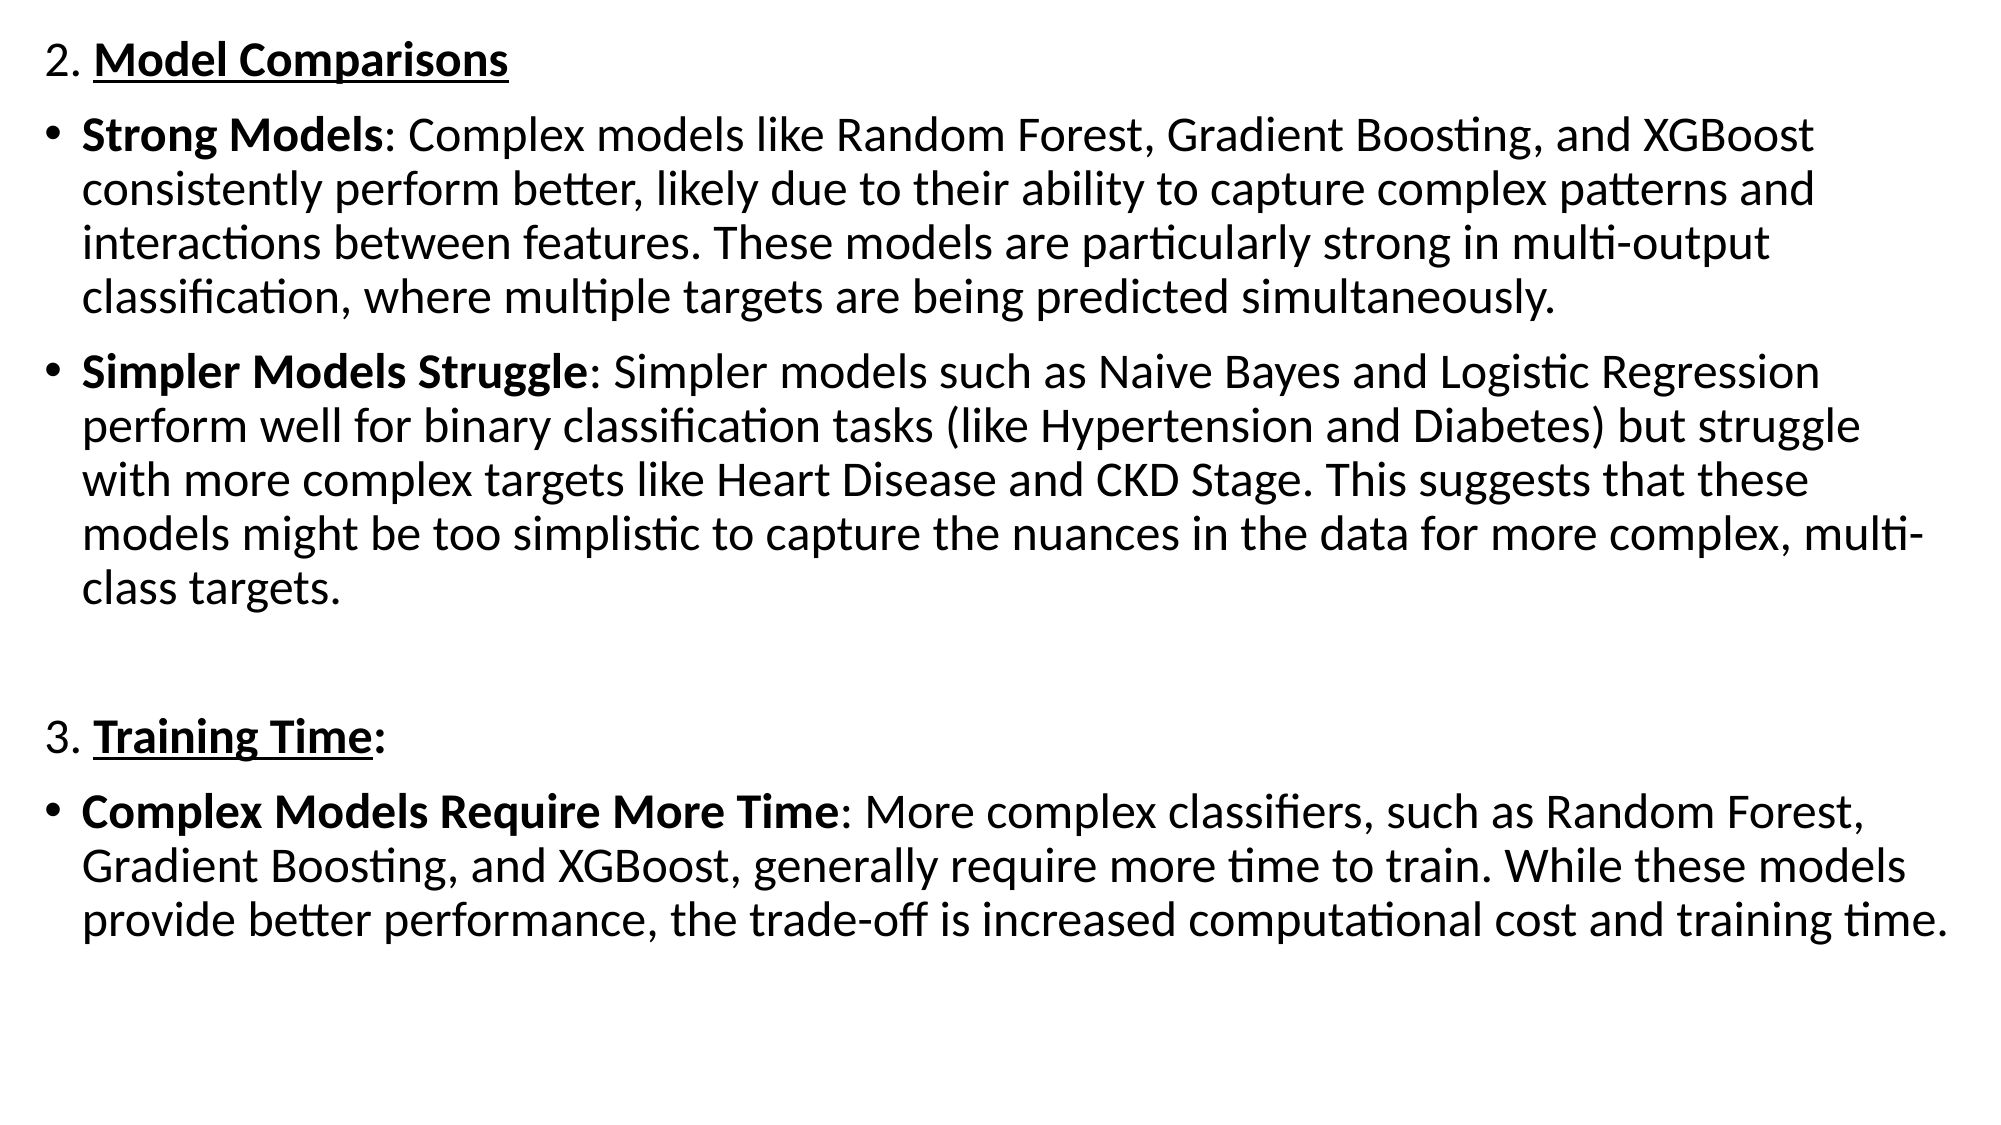

2. Model Comparisons
Strong Models: Complex models like Random Forest, Gradient Boosting, and XGBoost consistently perform better, likely due to their ability to capture complex patterns and interactions between features. These models are particularly strong in multi-output classification, where multiple targets are being predicted simultaneously.
Simpler Models Struggle: Simpler models such as Naive Bayes and Logistic Regression perform well for binary classification tasks (like Hypertension and Diabetes) but struggle with more complex targets like Heart Disease and CKD Stage. This suggests that these models might be too simplistic to capture the nuances in the data for more complex, multi-class targets.

3. Training Time:
Complex Models Require More Time: More complex classifiers, such as Random Forest, Gradient Boosting, and XGBoost, generally require more time to train. While these models provide better performance, the trade-off is increased computational cost and training time.